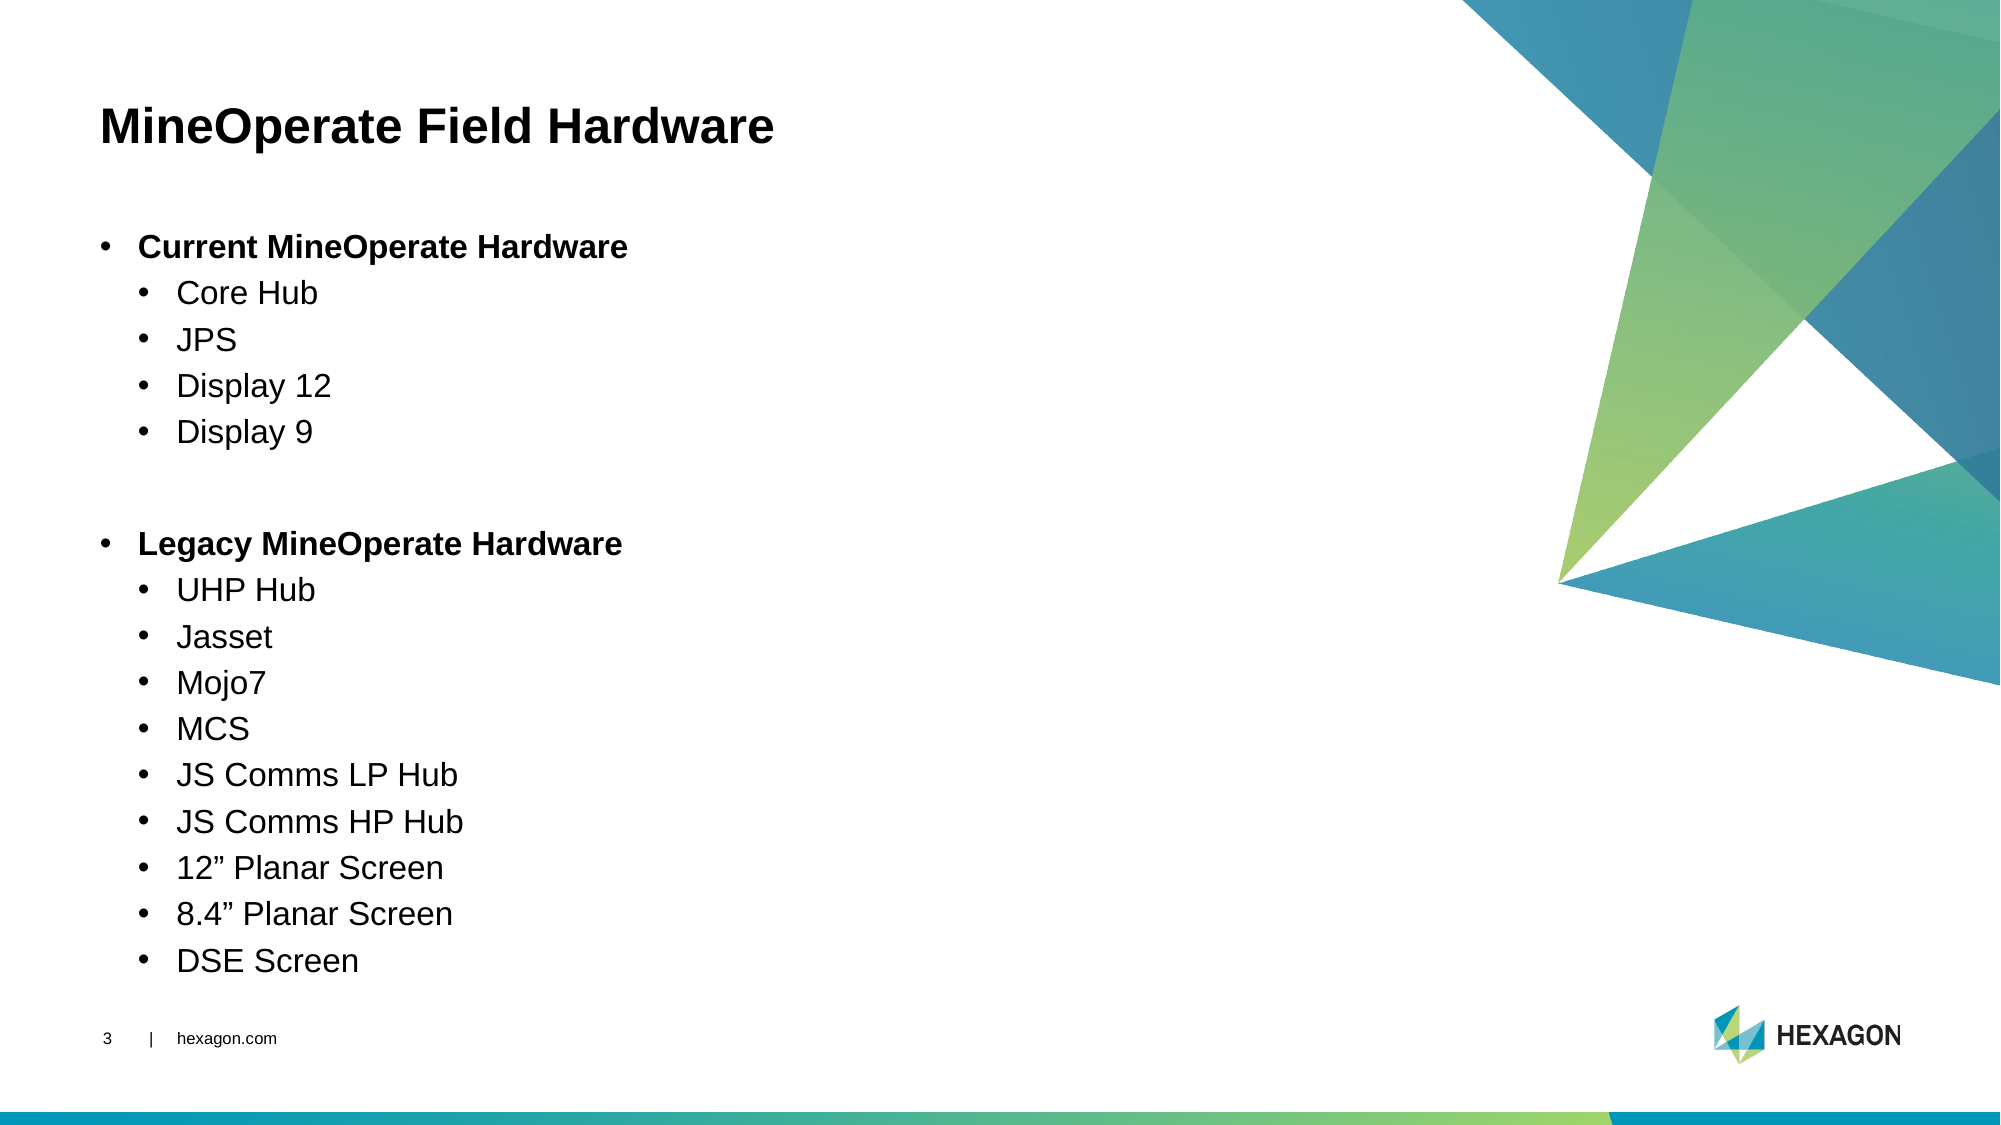

# MineOperate Field Hardware
Current MineOperate Hardware
Core Hub
JPS
Display 12
Display 9

Legacy MineOperate Hardware
UHP Hub
Jasset
Mojo7
MCS
JS Comms LP Hub
JS Comms HP Hub
12” Planar Screen
8.4” Planar Screen
DSE Screen